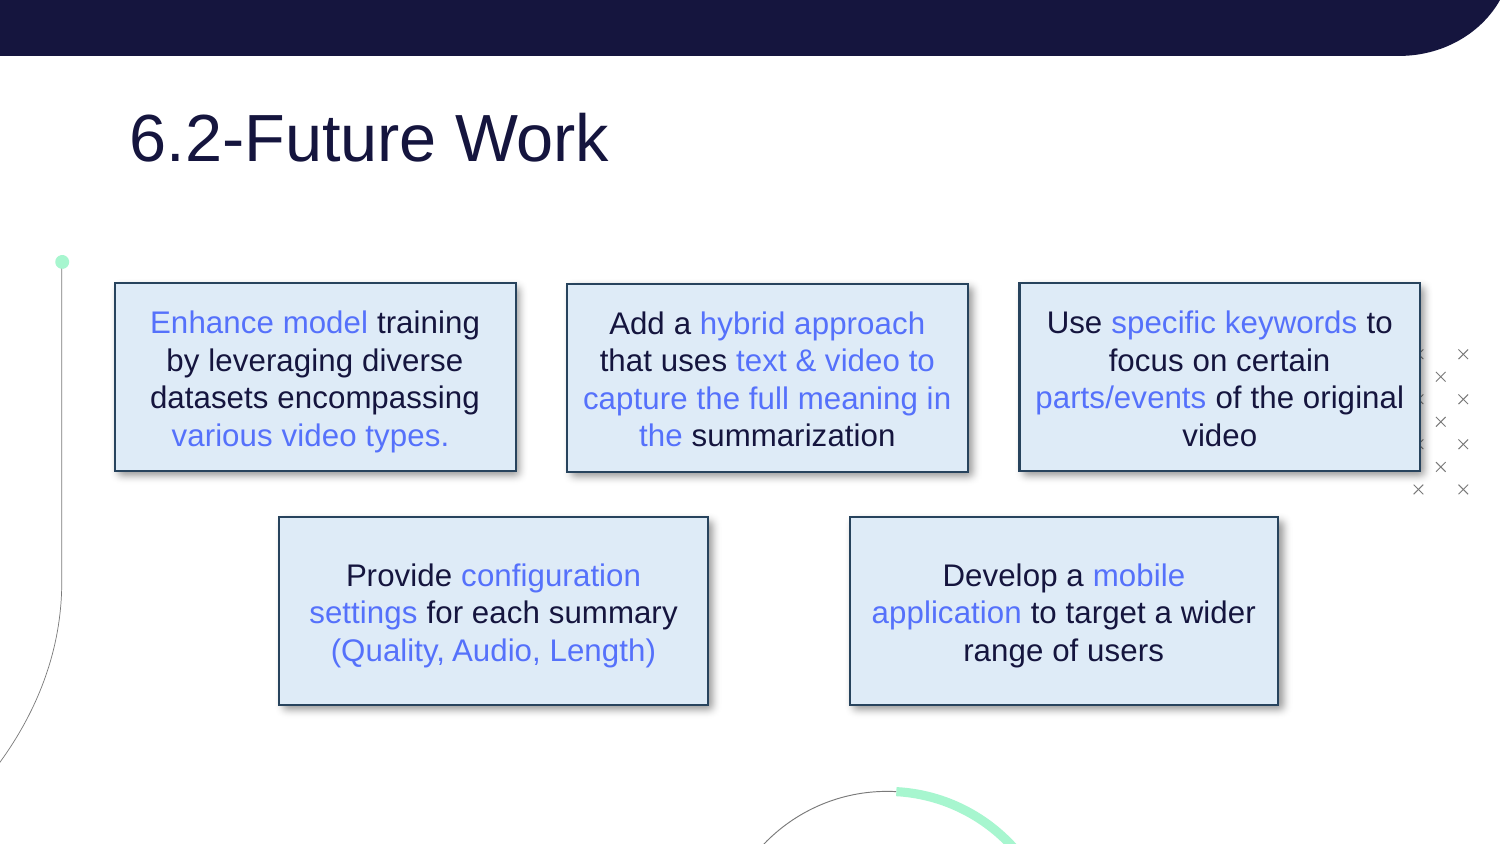

6.2-Future Work
Enhance model training by leveraging diverse datasets encompassing various video types.
Use specific keywords to focus on certain parts/events of the original video
Add a hybrid approach that uses text & video to capture the full meaning in the summarization
Develop a mobile application to target a wider range of users
Provide configuration settings for each summary (Quality, Audio, Length)